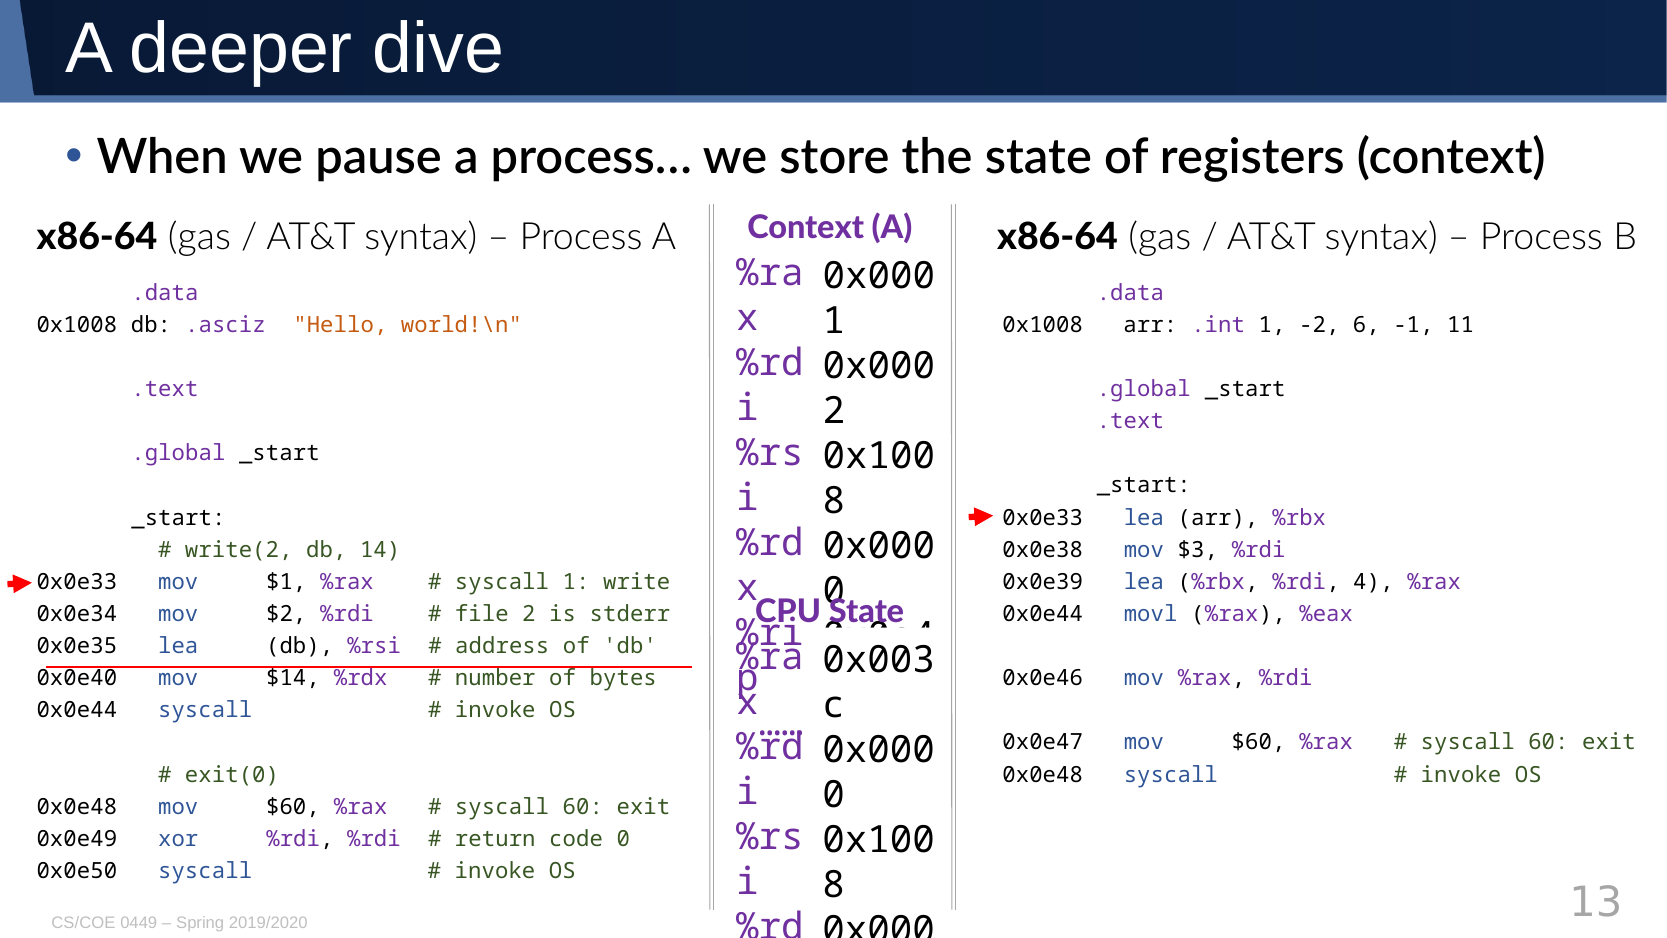

# A deeper dive
When we pause a process… we store the state of registers (context)
Context (A)
x86-64 (gas / AT&T syntax) – Process A
x86-64 (gas / AT&T syntax) – Process B
%rax
%rdi
%rsi
%rdx
%rip
 ……
0x0001
0x0002
0x1008
0x0000
0x0e40
       .data
0x1008 db: .asciz  "Hello, world!\n"

       .text

       .global _start

       _start:
         # write(2, db, 14)
0x0e33   mov     $1, %rax    # syscall 1: write
0x0e34   mov     $2, %rdi    # file 2 is stderr
0x0e35   lea     (db), %rsi  # address of 'db'
0x0e40   mov     $14, %rdx   # number of bytes
0x0e44   syscall             # invoke OS

         # exit(0)
0x0e48   mov     $60, %rax   # syscall 60: exit
0x0e49   xor     %rdi, %rdi  # return code 0
0x0e50   syscall             # invoke OS

       .data
0x1008   arr: .int 1, -2, 6, -1, 11

       .global _start
       .text

       _start:
0x0e33   lea (arr), %rbx
0x0e38   mov $3, %rdi
0x0e39   lea (%rbx, %rdi, 4), %rax
0x0e44   movl (%rax), %eax

0x0e46   mov %rax, %rdi

0x0e47   mov     $60, %rax   # syscall 60: exit
0x0e48   syscall             # invoke OS
CPU State
%rax
%rdi
%rsi
%rdx
%rip
 ……
0x0000
0x0000
0x0000
0x0000
0x0e33
0x1014
0x0003
0x0000
0x0000
0x0e48
0x003c
0x0000
0x1008
0x000e
0x0e50
0x0001
0x0002
0x1008
0x0000
0x0e40
CS/COE 0449 – Spring 2019/2020